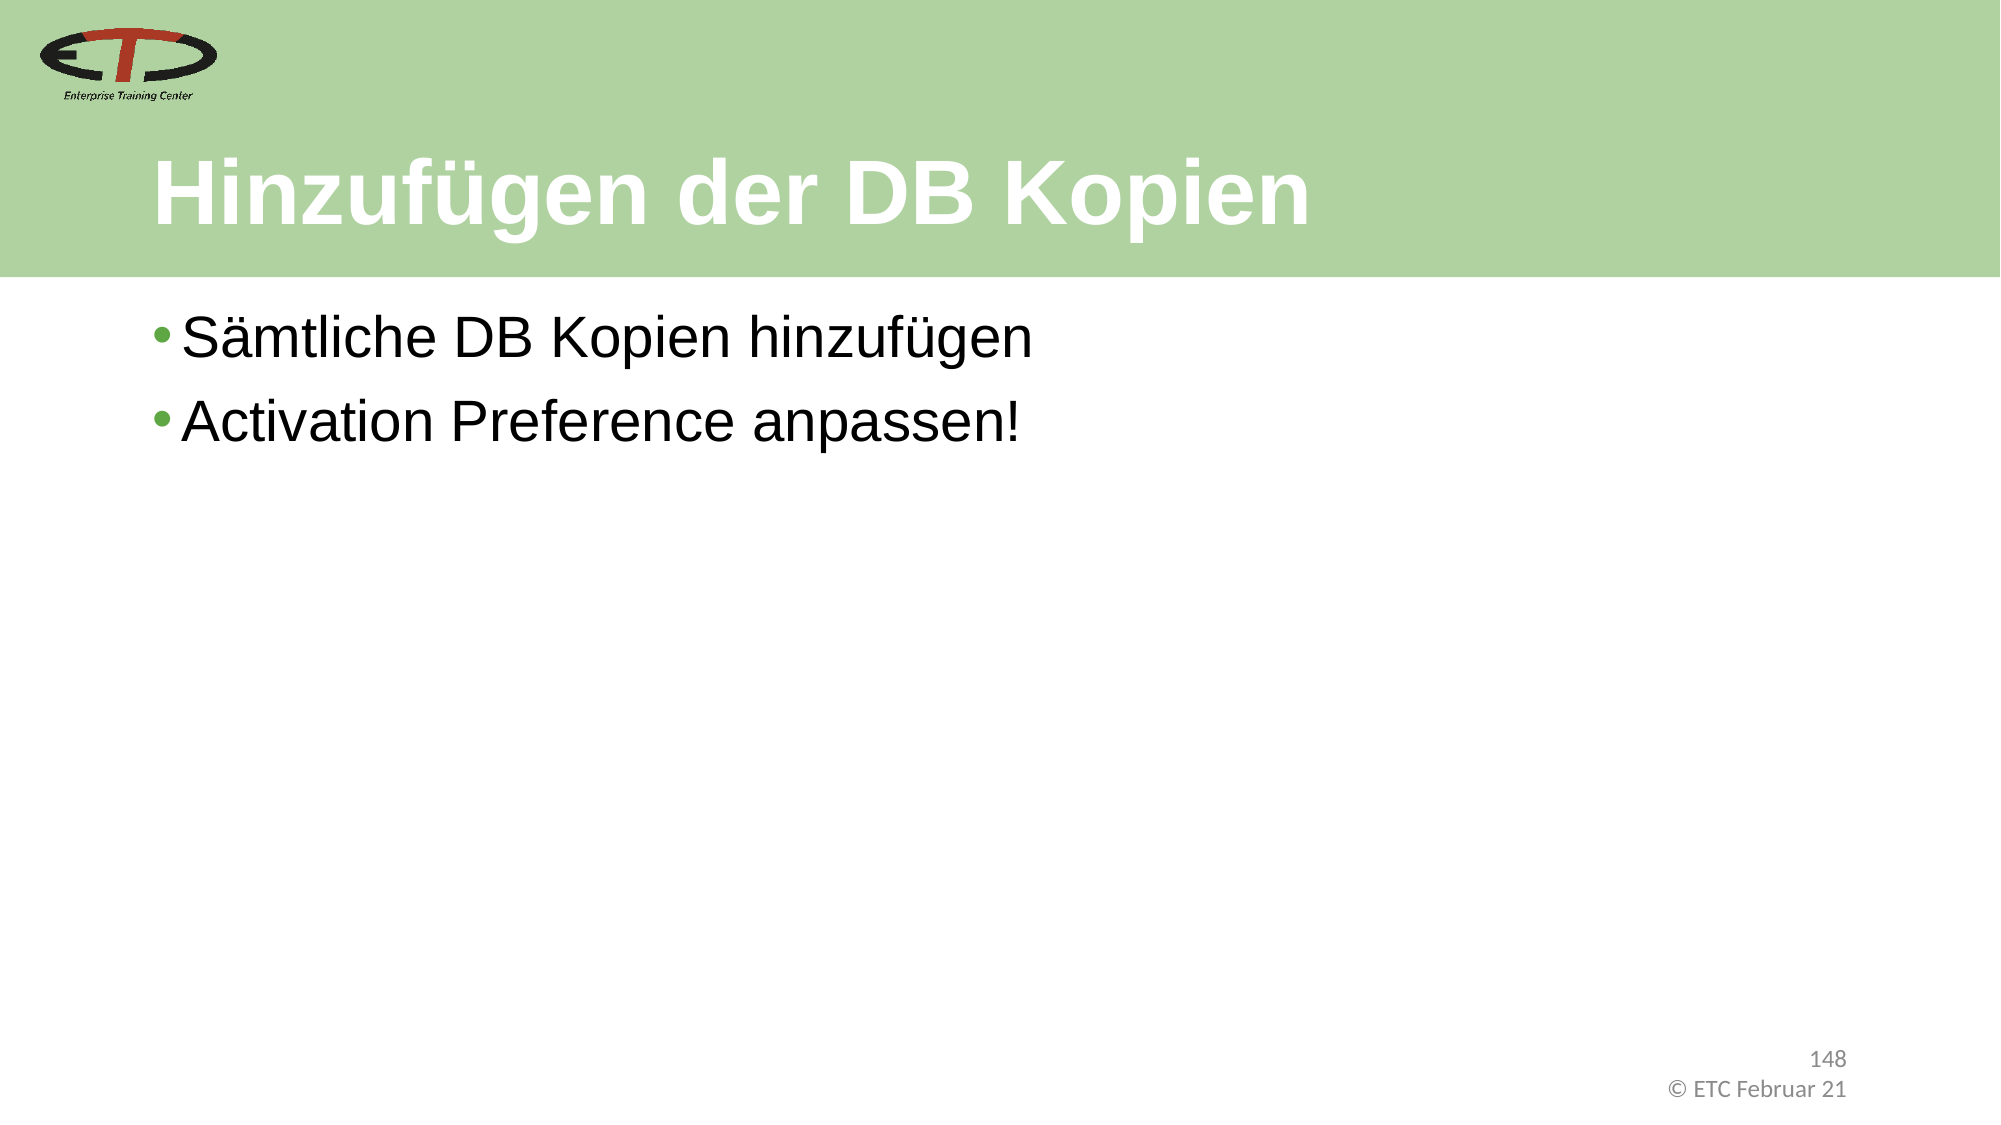

# Hinzufügen der DB Kopien
Sämtliche DB Kopien hinzufügen
Activation Preference anpassen!
148
 © ETC Februar 21